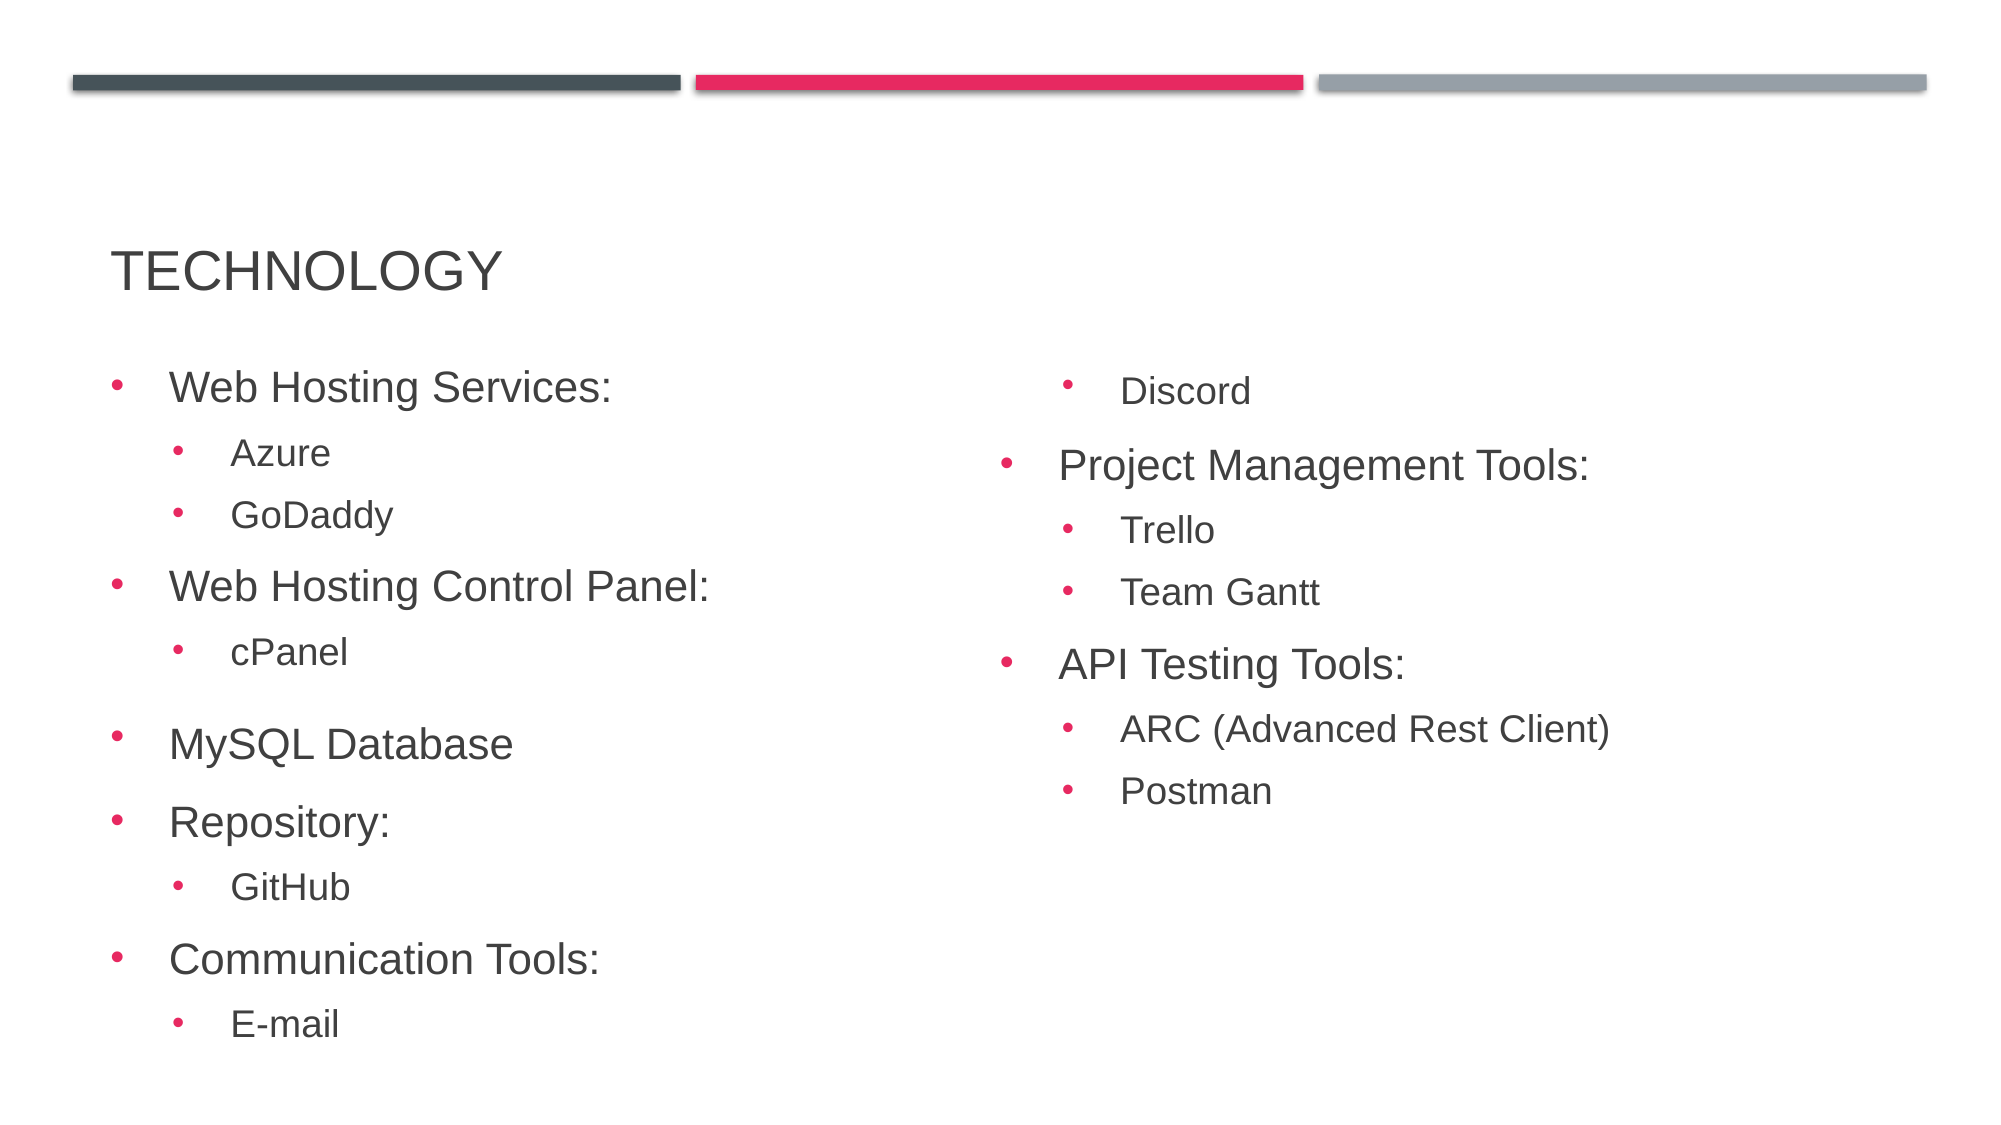

# Technology
Web Hosting Services:
Azure
GoDaddy
Web Hosting Control Panel:
cPanel
MySQL Database
Repository:
GitHub
Communication Tools:
E-mail
Discord
Project Management Tools:
Trello
Team Gantt
API Testing Tools:
ARC (Advanced Rest Client)
Postman